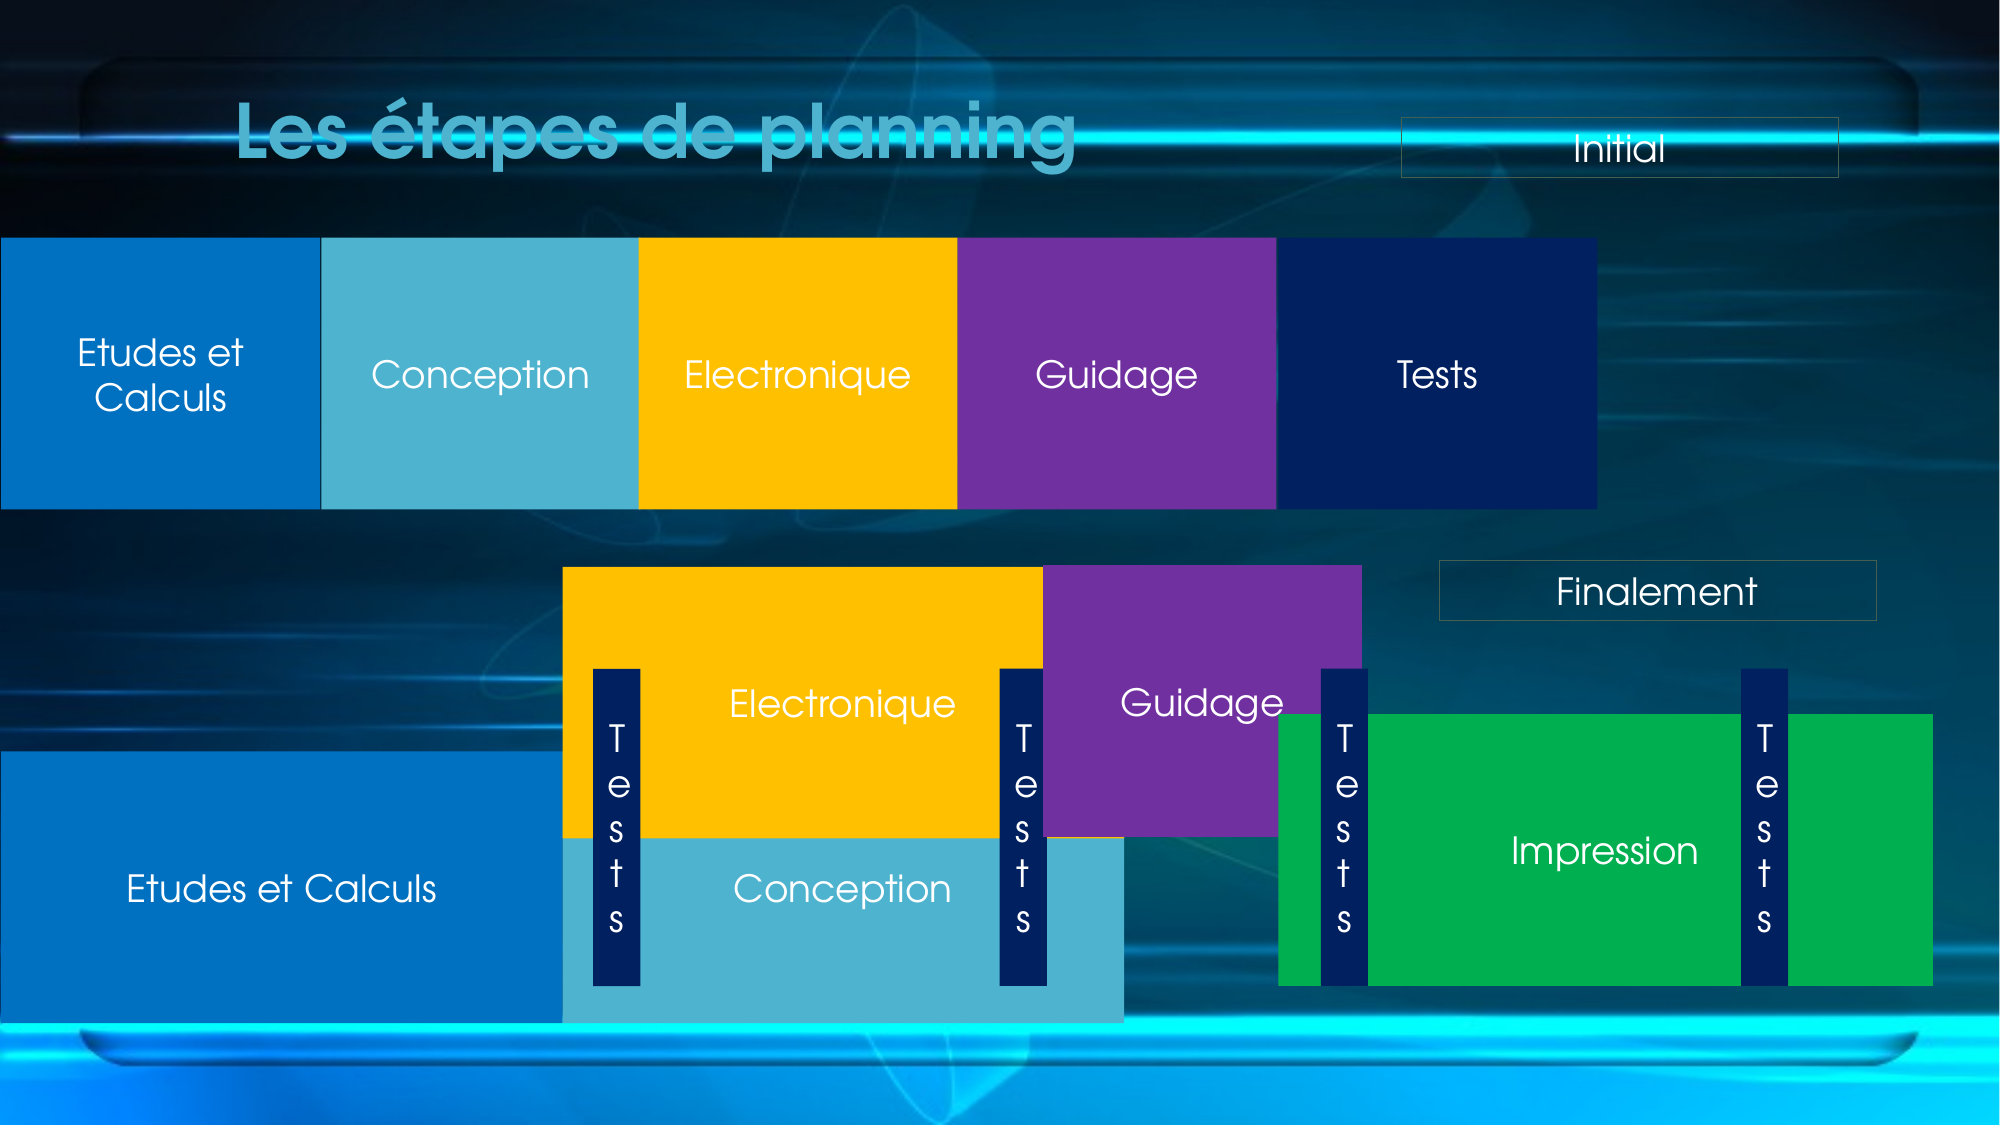

# Les étapes de planning
Initial
Etudes et Calculs
Conception
Electronique
Guidage
Tests
Finalement
Guidage
Electronique
Tests
Tests
Tests
Tests
Impression
Etudes et Calculs
Conception